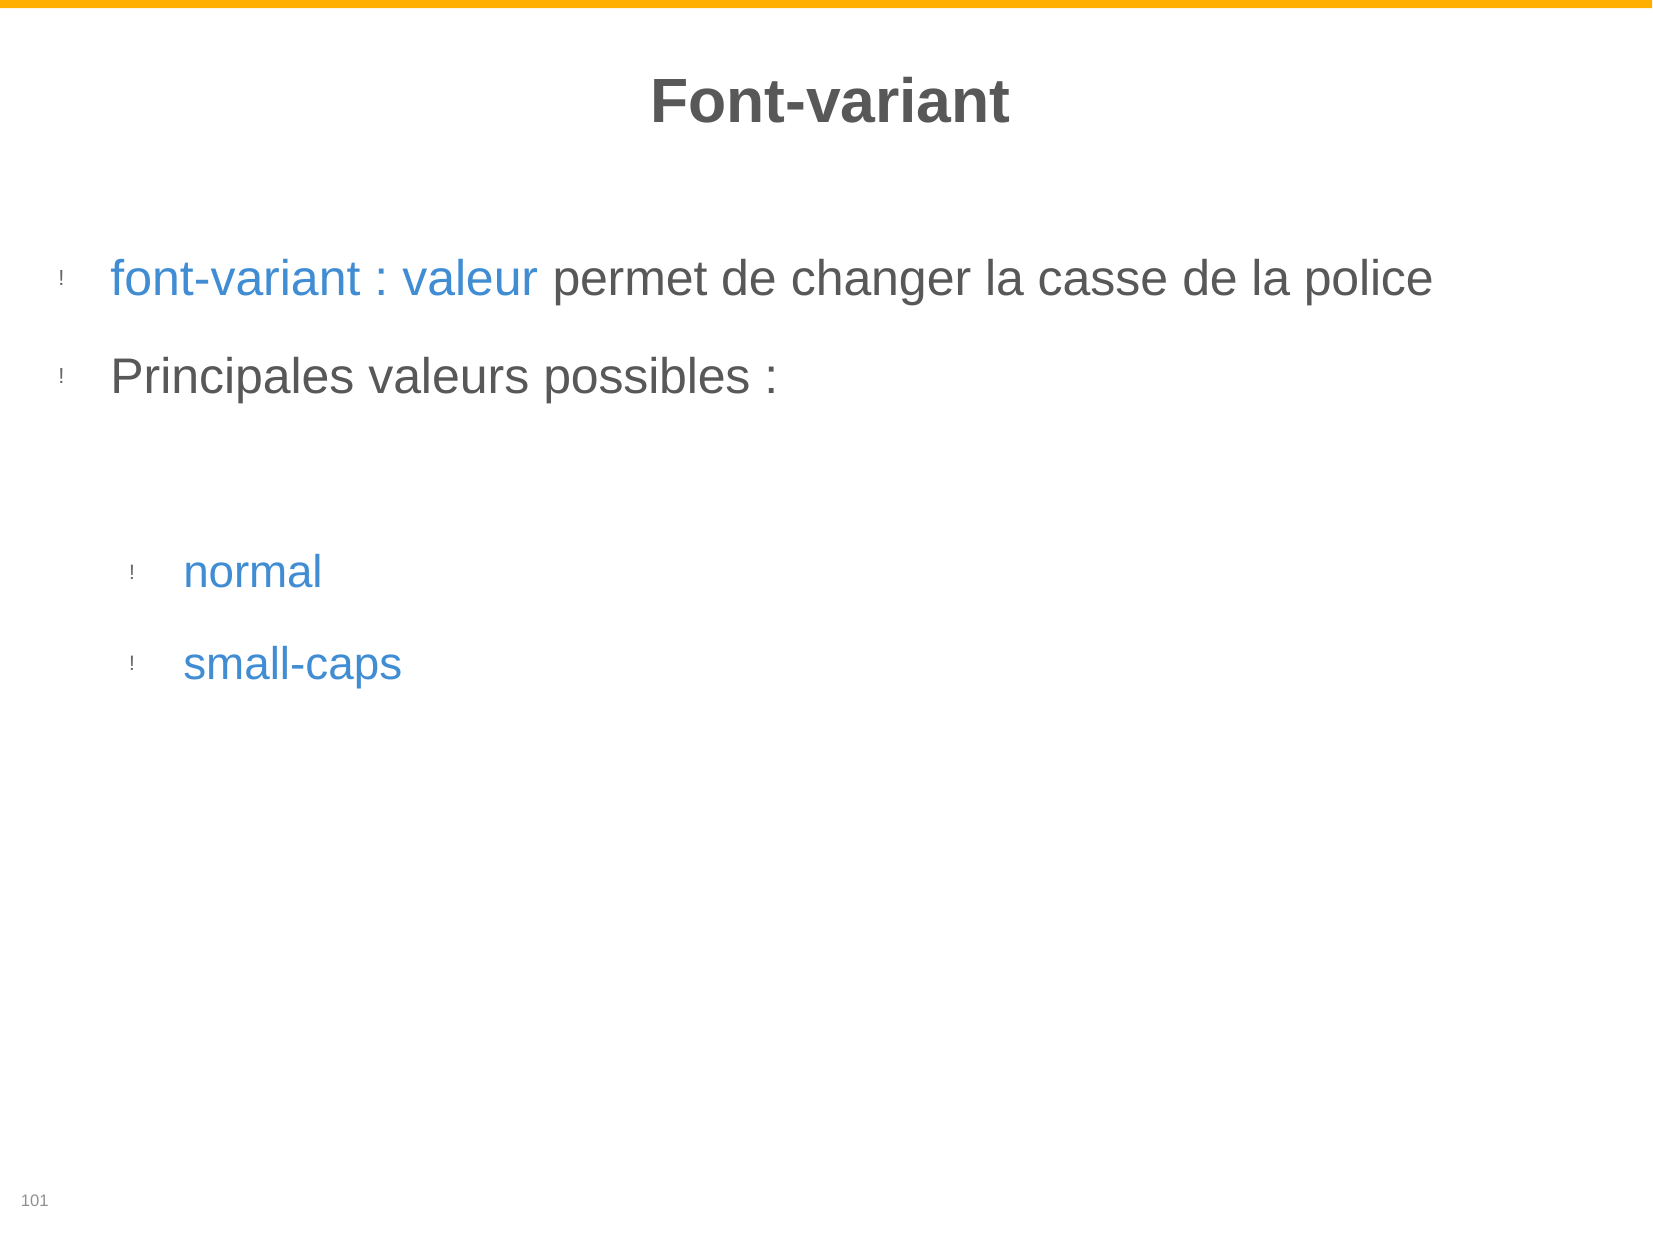

# Font-variant
font-variant : valeur permet de changer la casse de la police
Principales valeurs possibles :
!
!
normal
small-caps
!
!

101